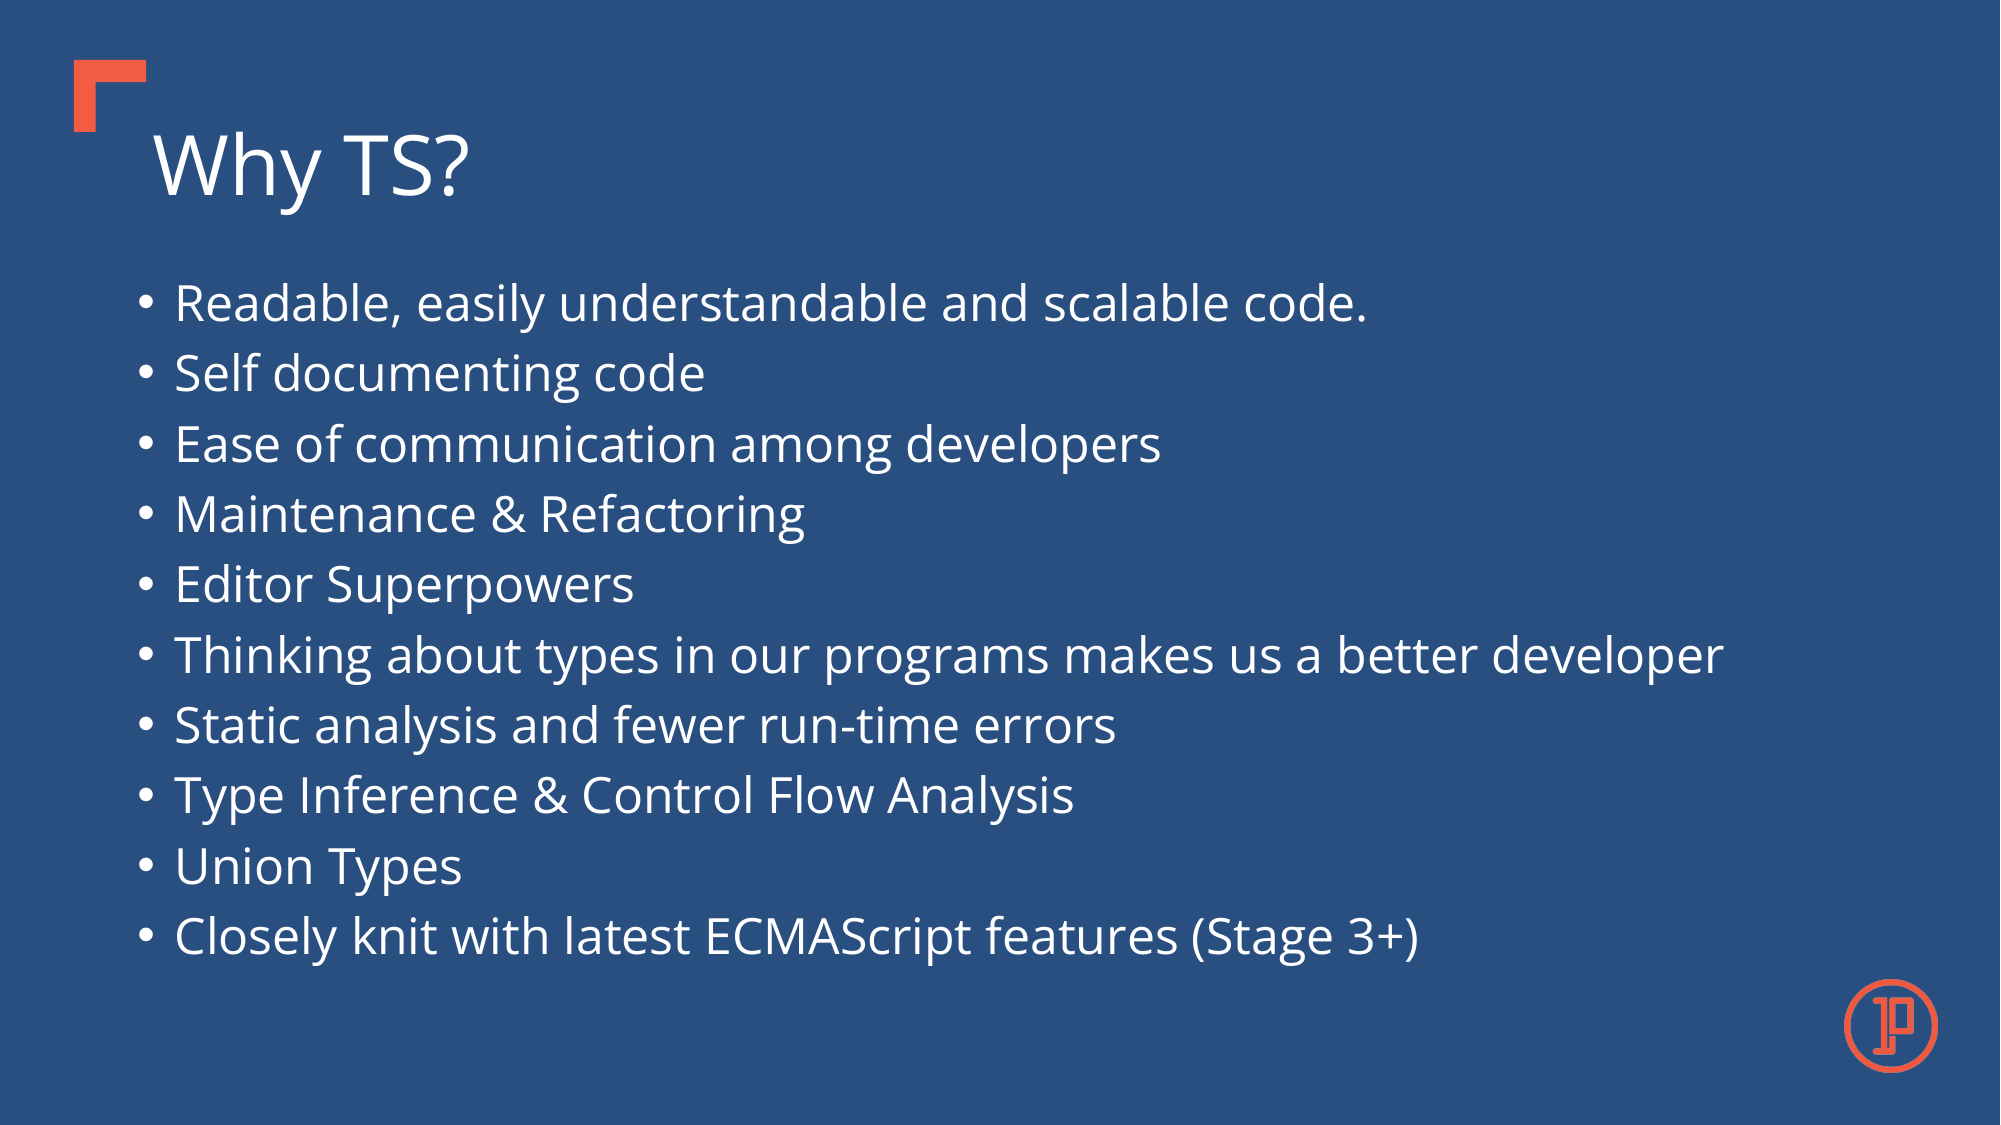

# Why TS?
Readable, easily understandable and scalable code.
Self documenting code
Ease of communication among developers
Maintenance & Refactoring
Editor Superpowers
Thinking about types in our programs makes us a better developer
Static analysis and fewer run-time errors
Type Inference & Control Flow Analysis
Union Types
Closely knit with latest ECMAScript features (Stage 3+)